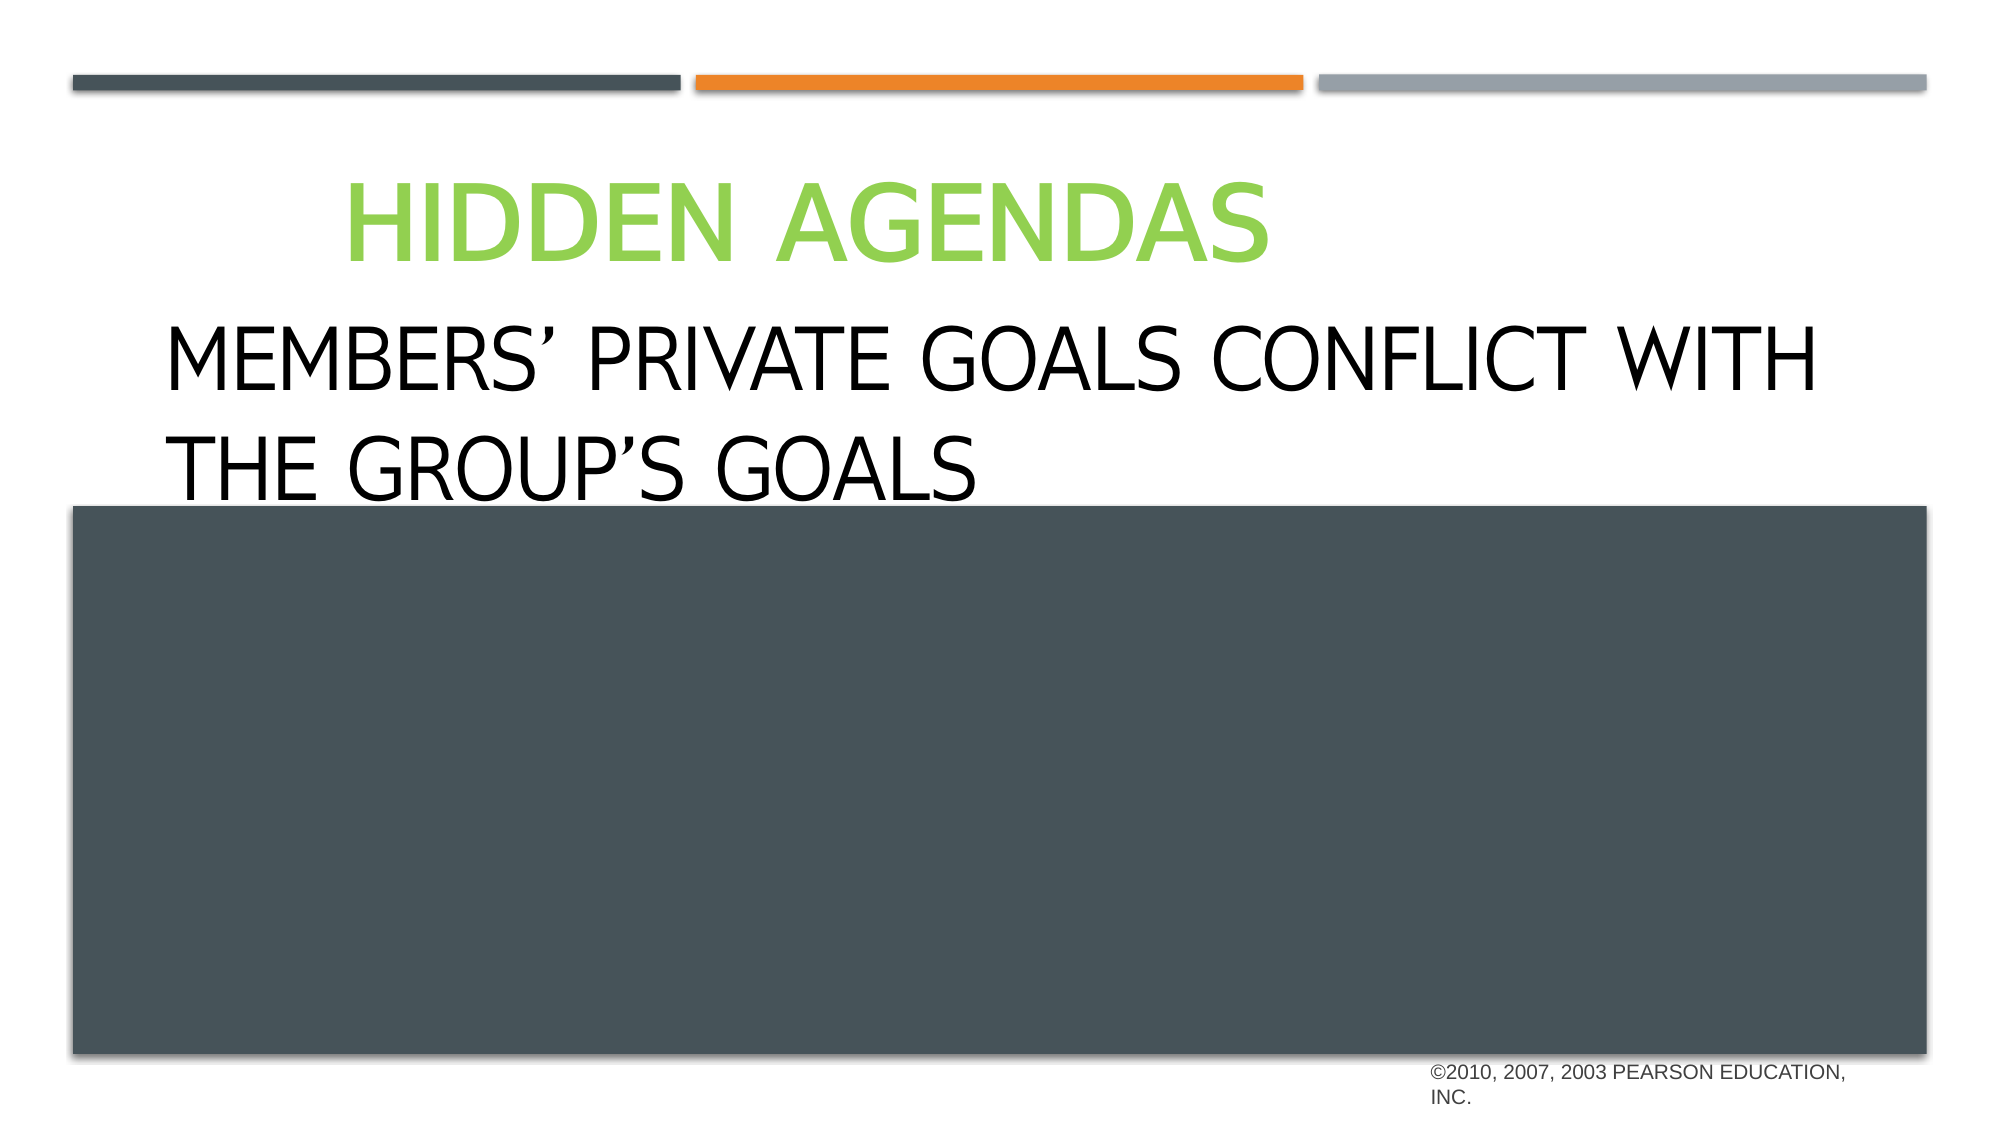

# Hidden Agendas
Members’ private goals conflict with the group’s goals

©2010, 2007, 2003 Pearson Education, Inc.